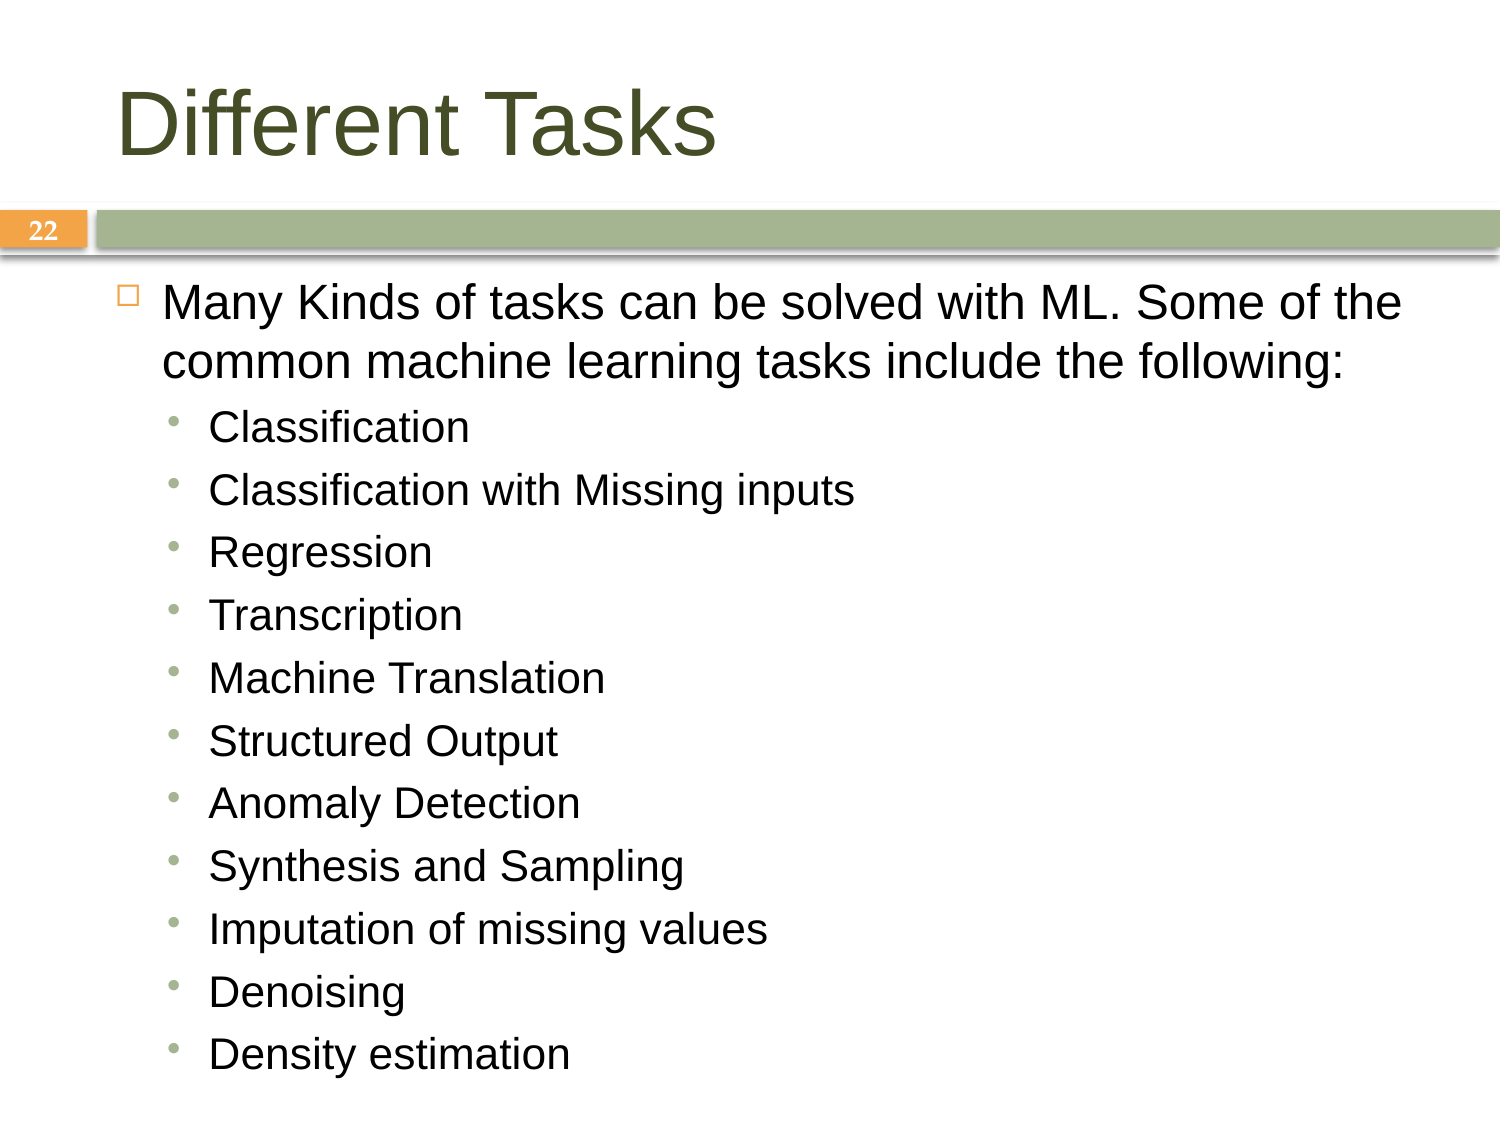

# Different Tasks
22
Many Kinds of tasks can be solved with ML. Some of the common machine learning tasks include the following:
Classification
Classification with Missing inputs
Regression
Transcription
Machine Translation
Structured Output
Anomaly Detection
Synthesis and Sampling
Imputation of missing values
Denoising
Density estimation